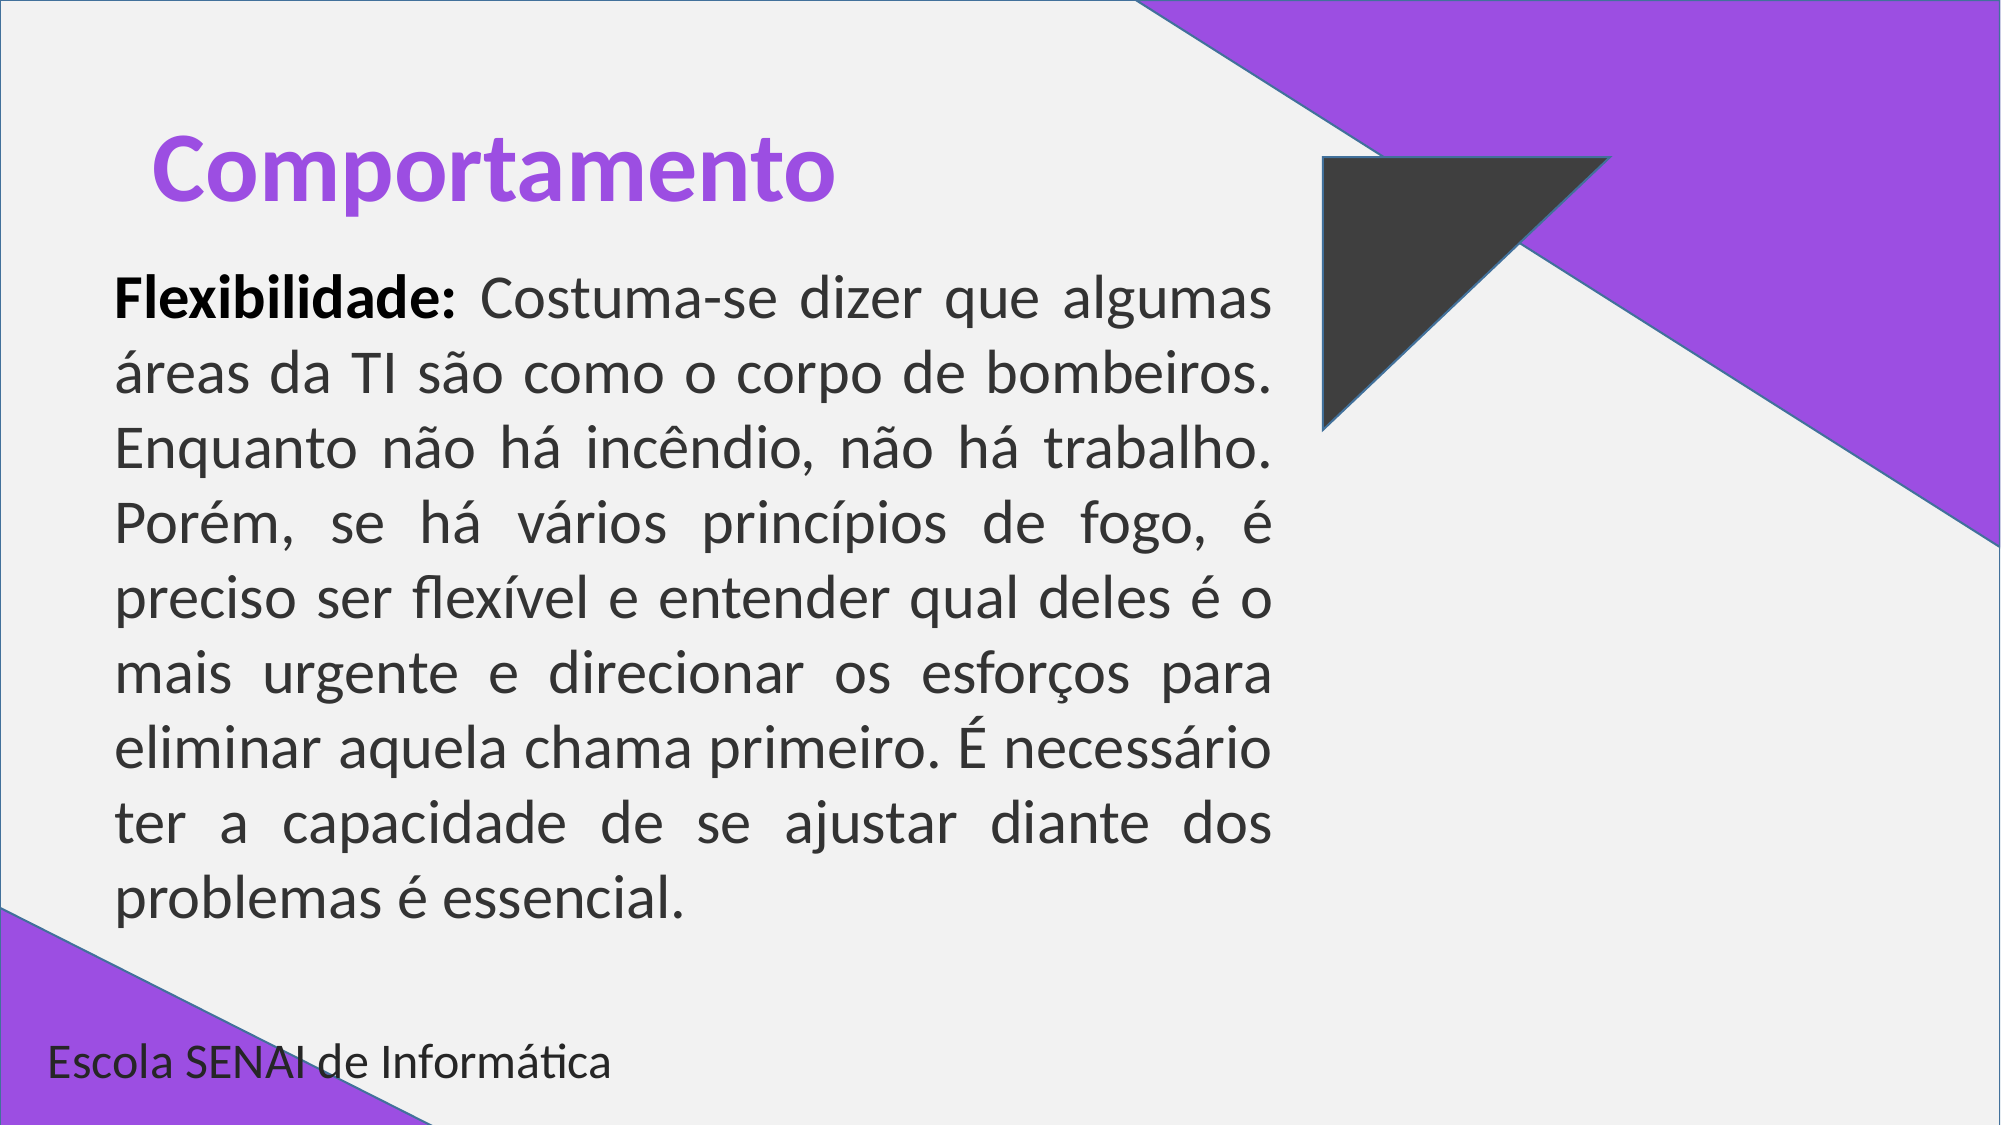

# Comportamento
Flexibilidade: Costuma-se dizer que algumas áreas da TI são como o corpo de bombeiros. Enquanto não há incêndio, não há trabalho. Porém, se há vários princípios de fogo, é preciso ser flexível e entender qual deles é o mais urgente e direcionar os esforços para eliminar aquela chama primeiro. É necessário ter a capacidade de se ajustar diante dos problemas é essencial.